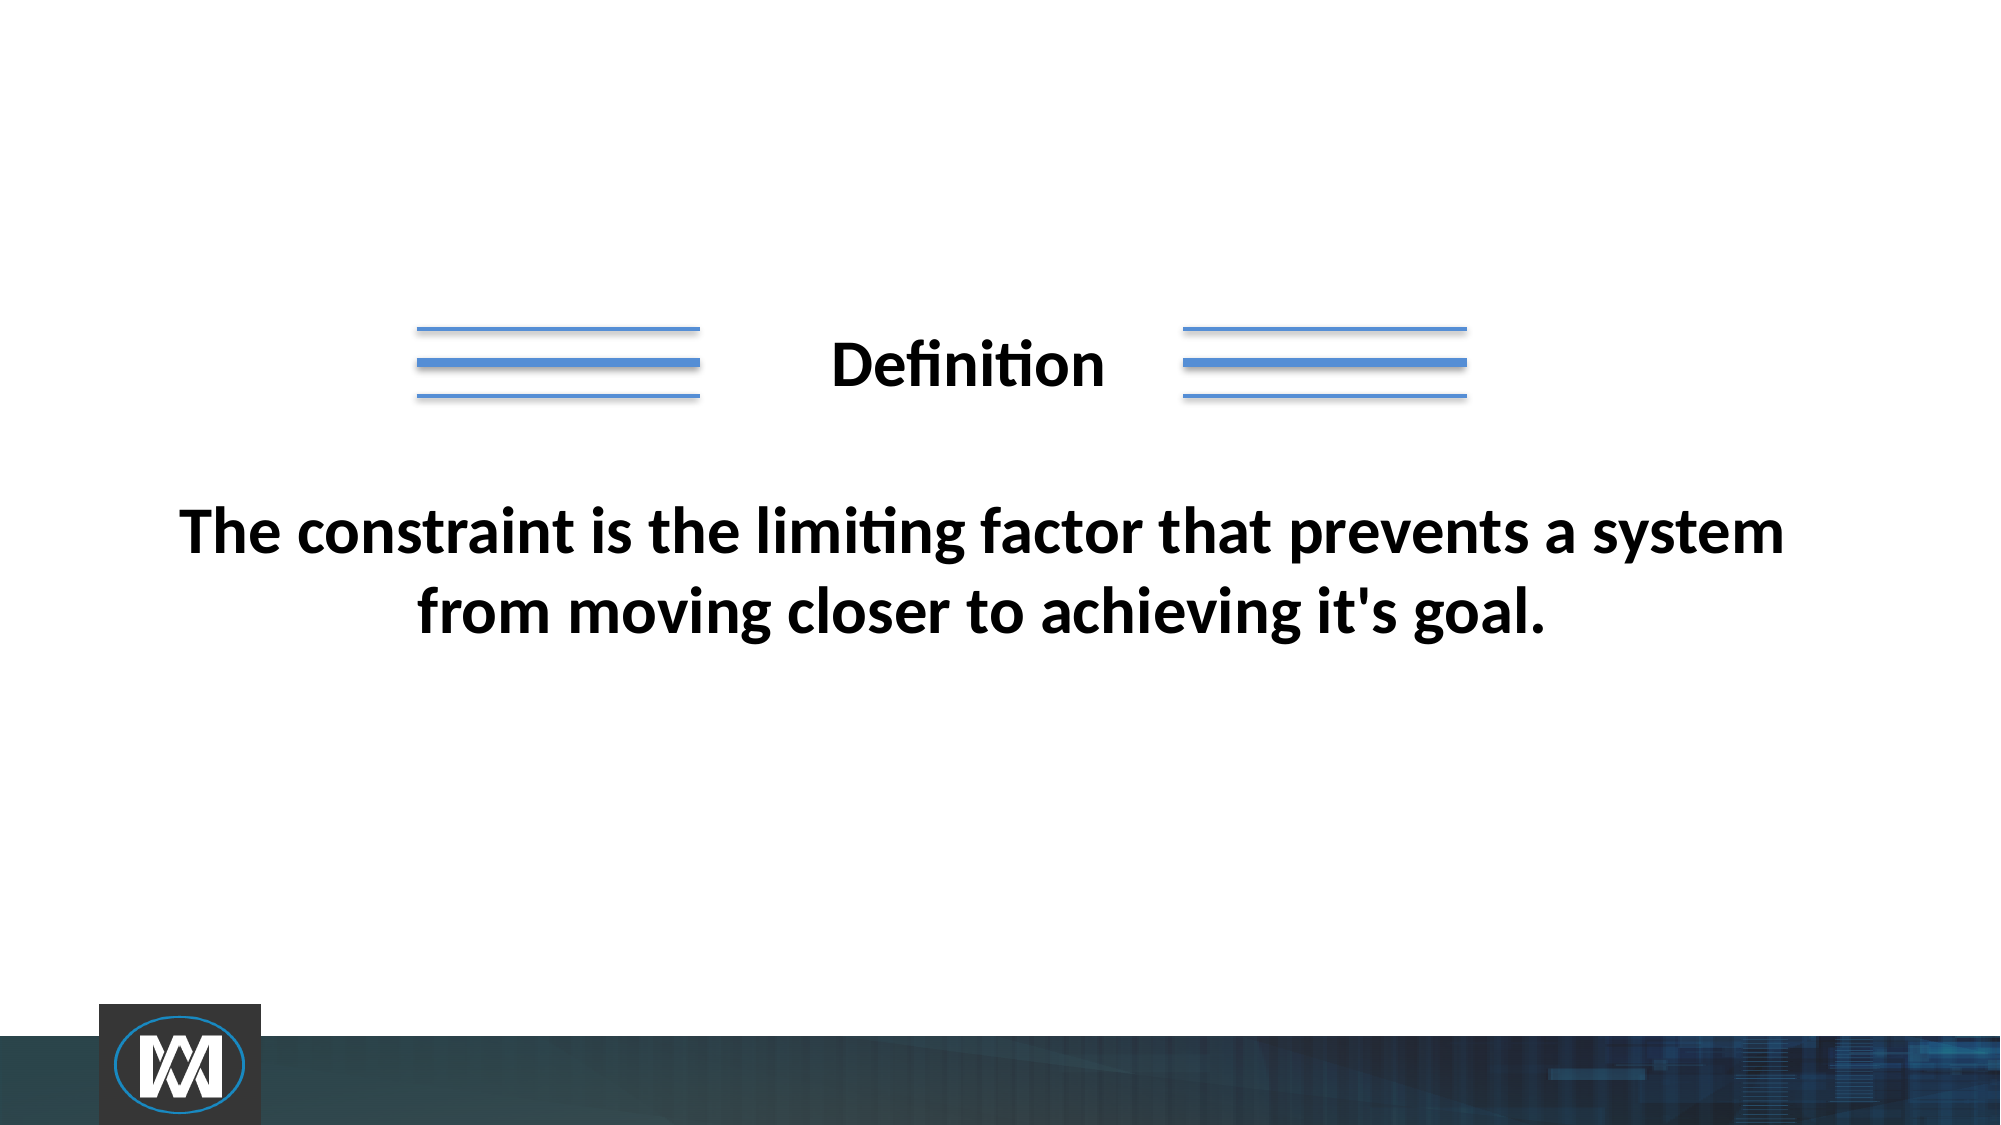

# The constraint is the limiting factor that prevents a system from moving closer to achieving it's goal.